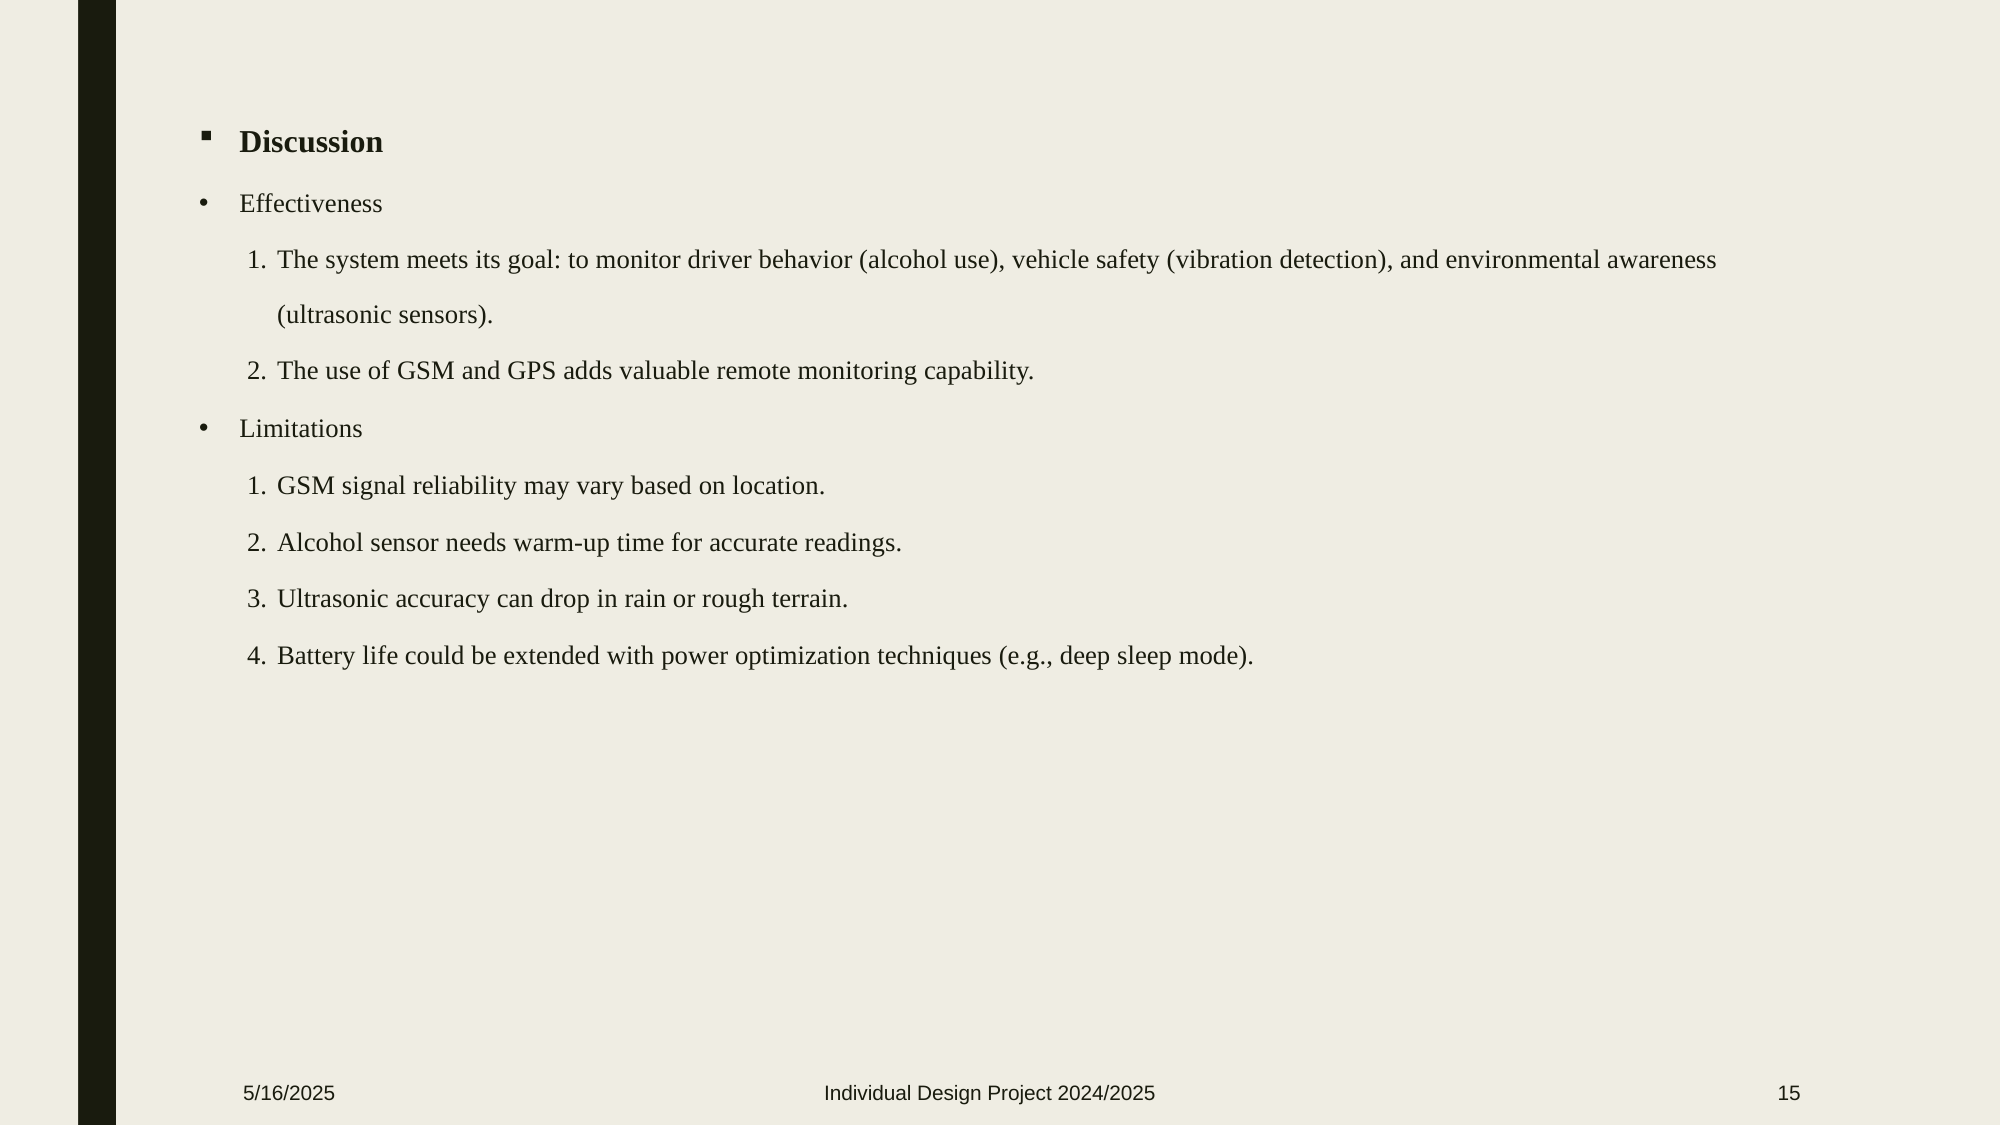

Discussion
Effectiveness
The system meets its goal: to monitor driver behavior (alcohol use), vehicle safety (vibration detection), and environmental awareness (ultrasonic sensors).
The use of GSM and GPS adds valuable remote monitoring capability.
Limitations
GSM signal reliability may vary based on location.
Alcohol sensor needs warm-up time for accurate readings.
Ultrasonic accuracy can drop in rain or rough terrain.
Battery life could be extended with power optimization techniques (e.g., deep sleep mode).

5/16/2025
Individual Design Project 2024/2025
15